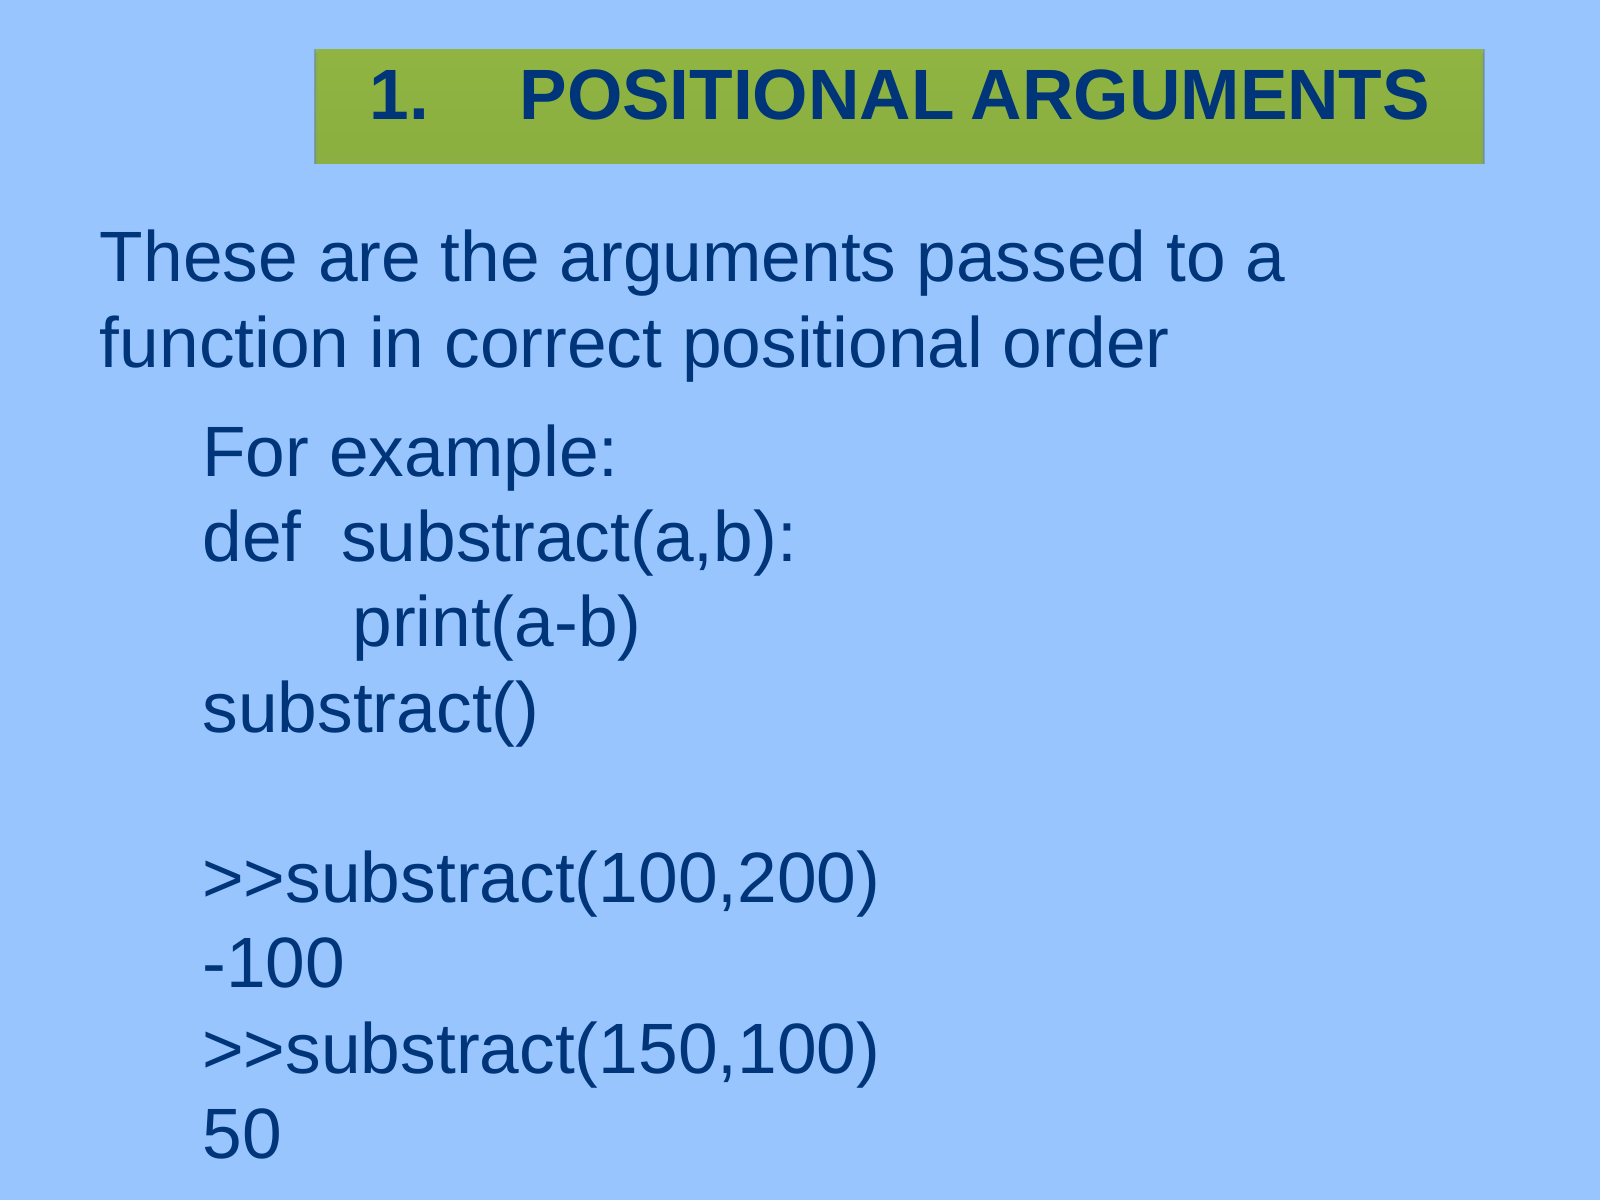

1.	POSITIONAL ARGUMENTS

These are the arguments passed to a function in correct positional order
For example:
def  substract(a,b):
	print(a-b)
substract()

>>substract(100,200)
-100
>>substract(150,100)
50